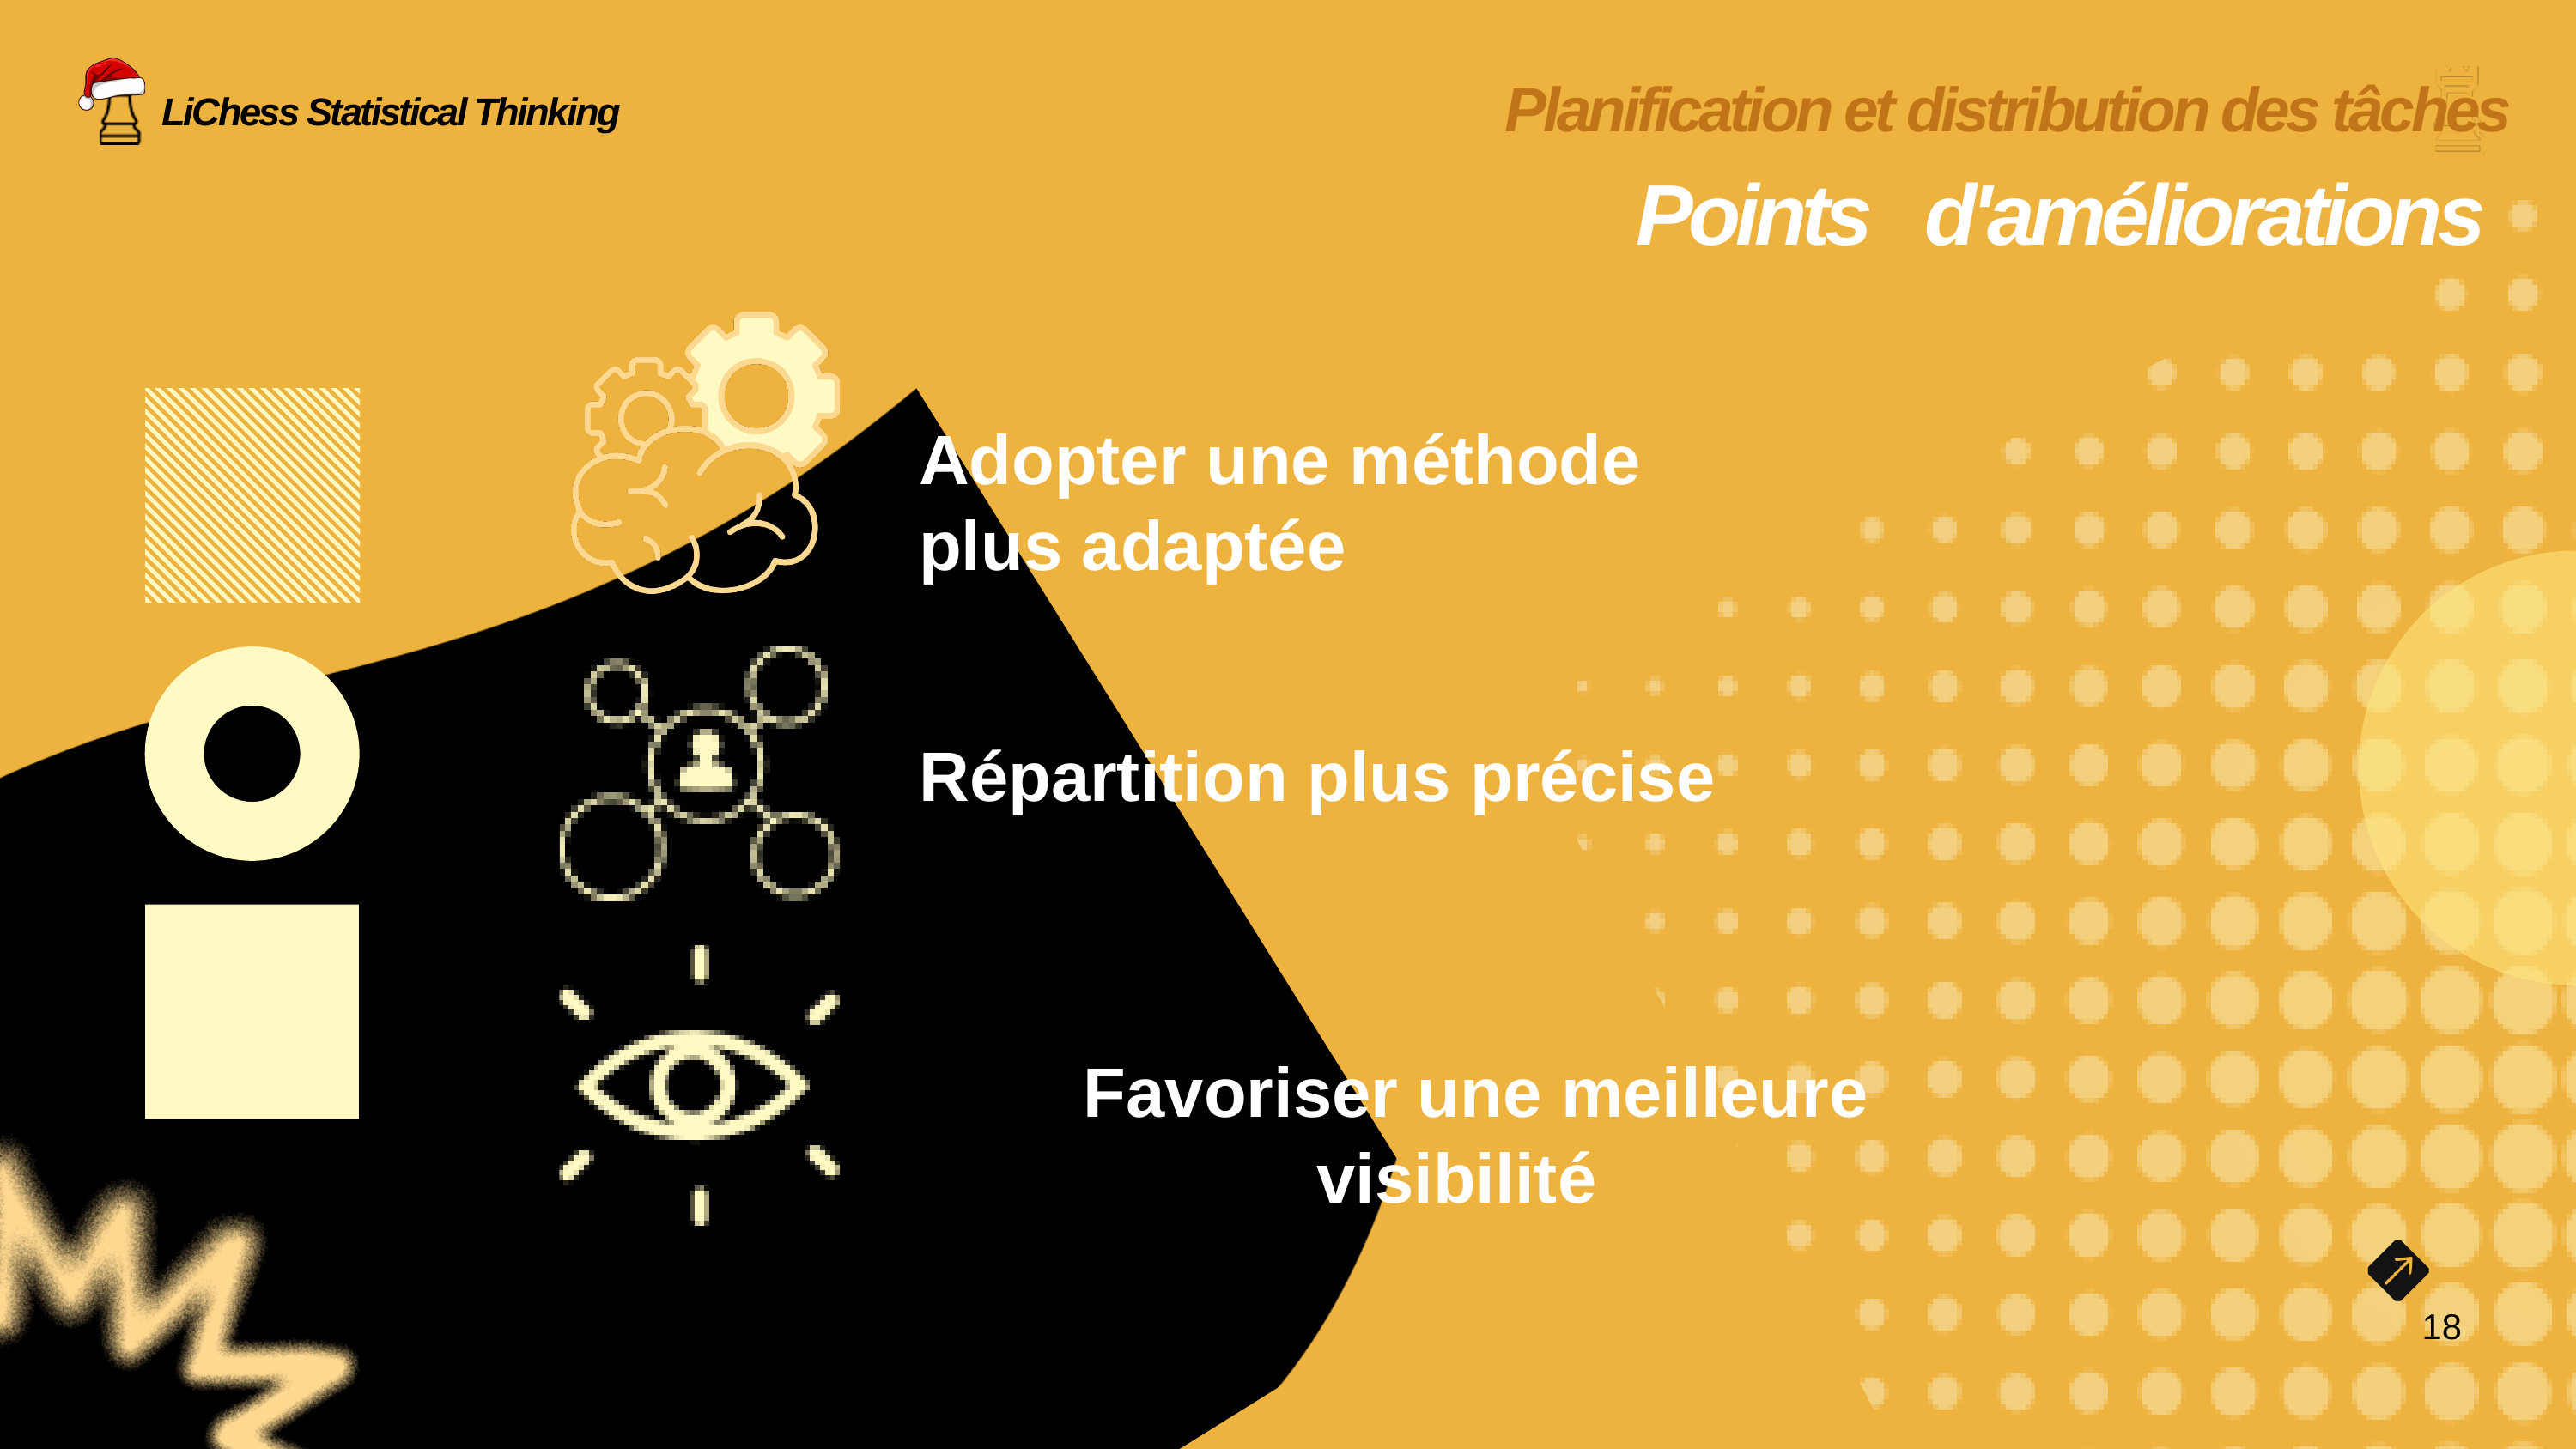

Planification et distribution des tâches

LiChess Statistical Thinking

Points   d'améliorations

Adopter une méthode
plus adaptée

Répartition plus précise

 Favoriser une meilleure visibilité

18